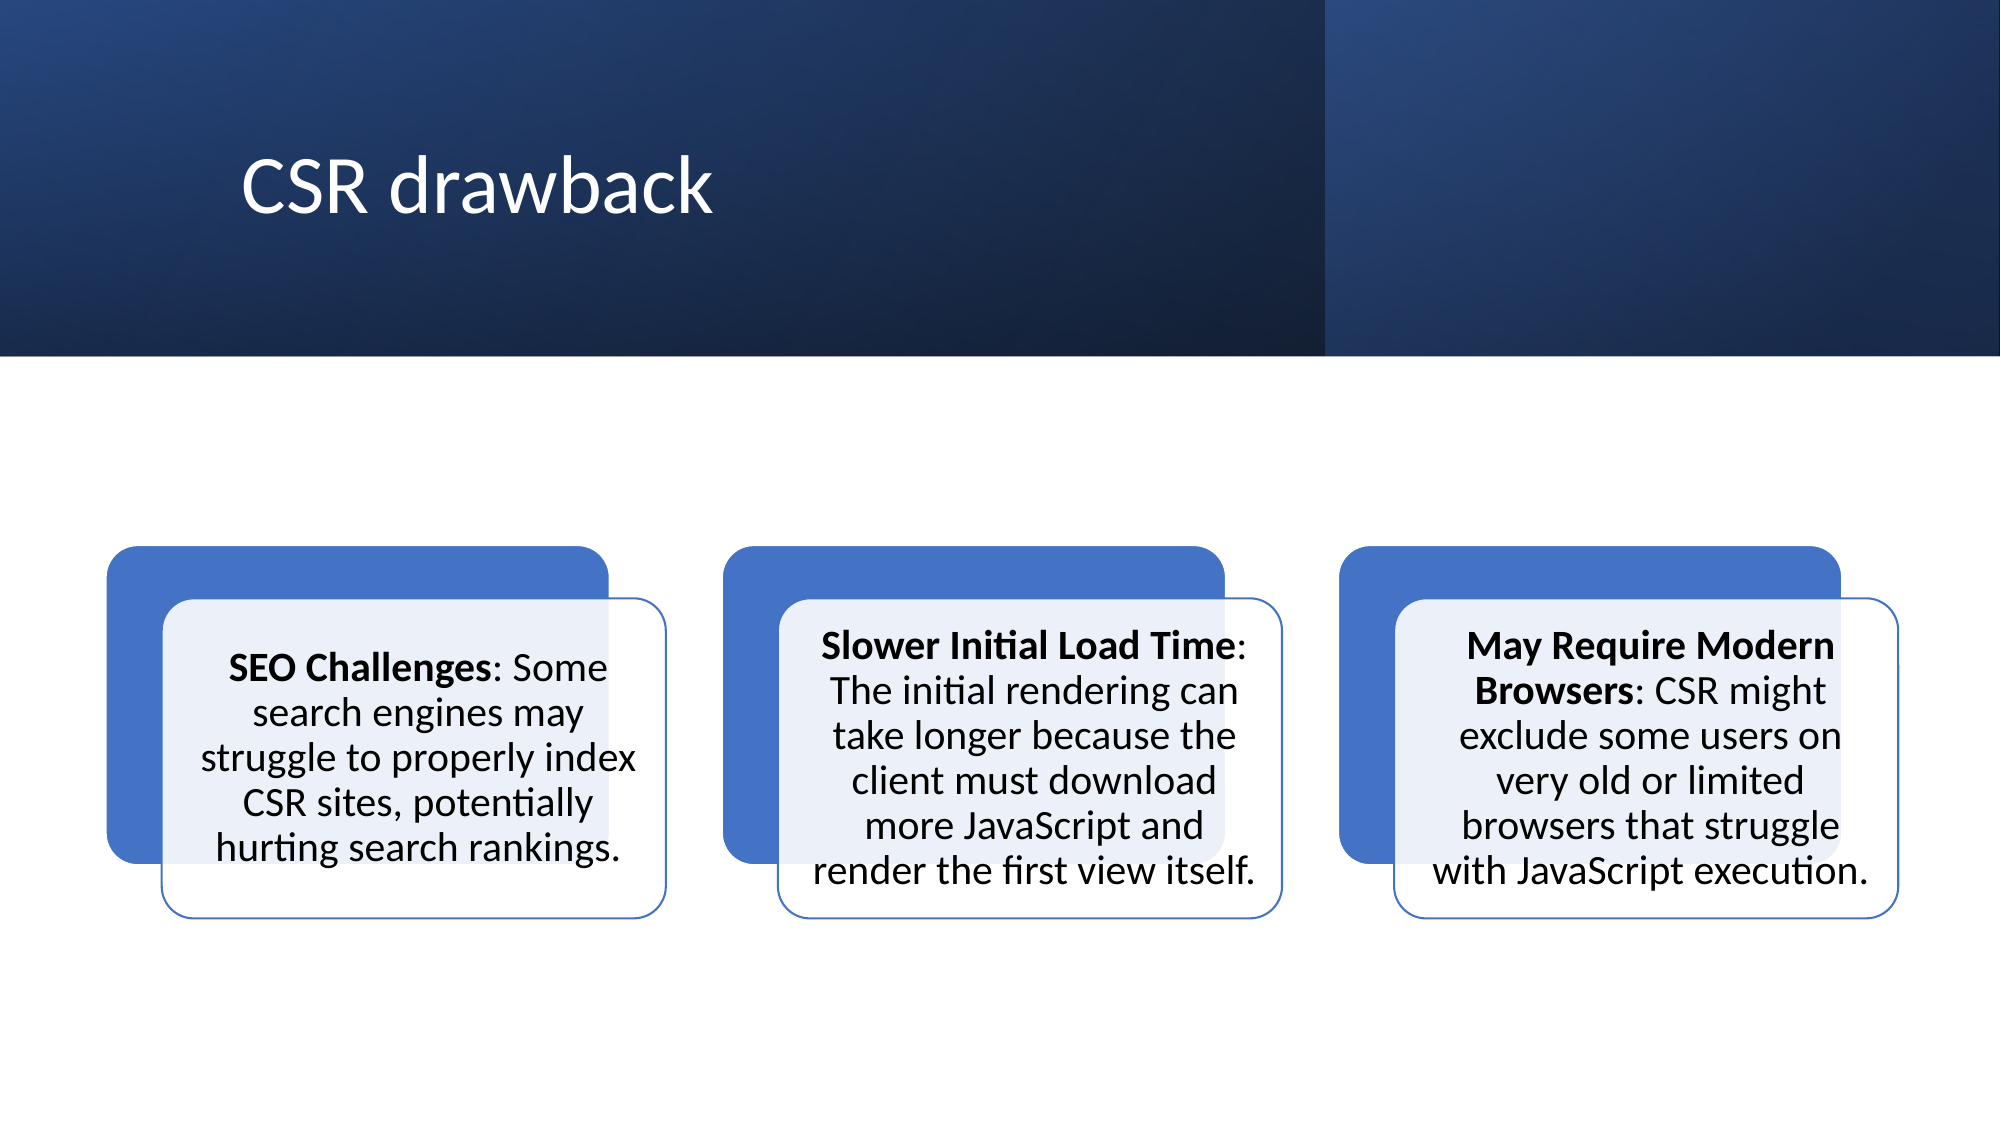

# CSR drawback
SEO Challenges: Some search engines may struggle to properly index CSR sites, potentially hurting search rankings.
Slower Initial Load Time: The initial rendering can take longer because the client must download more JavaScript and render the first view itself.
May Require Modern Browsers: CSR might exclude some users on very old or limited browsers that struggle with JavaScript execution.